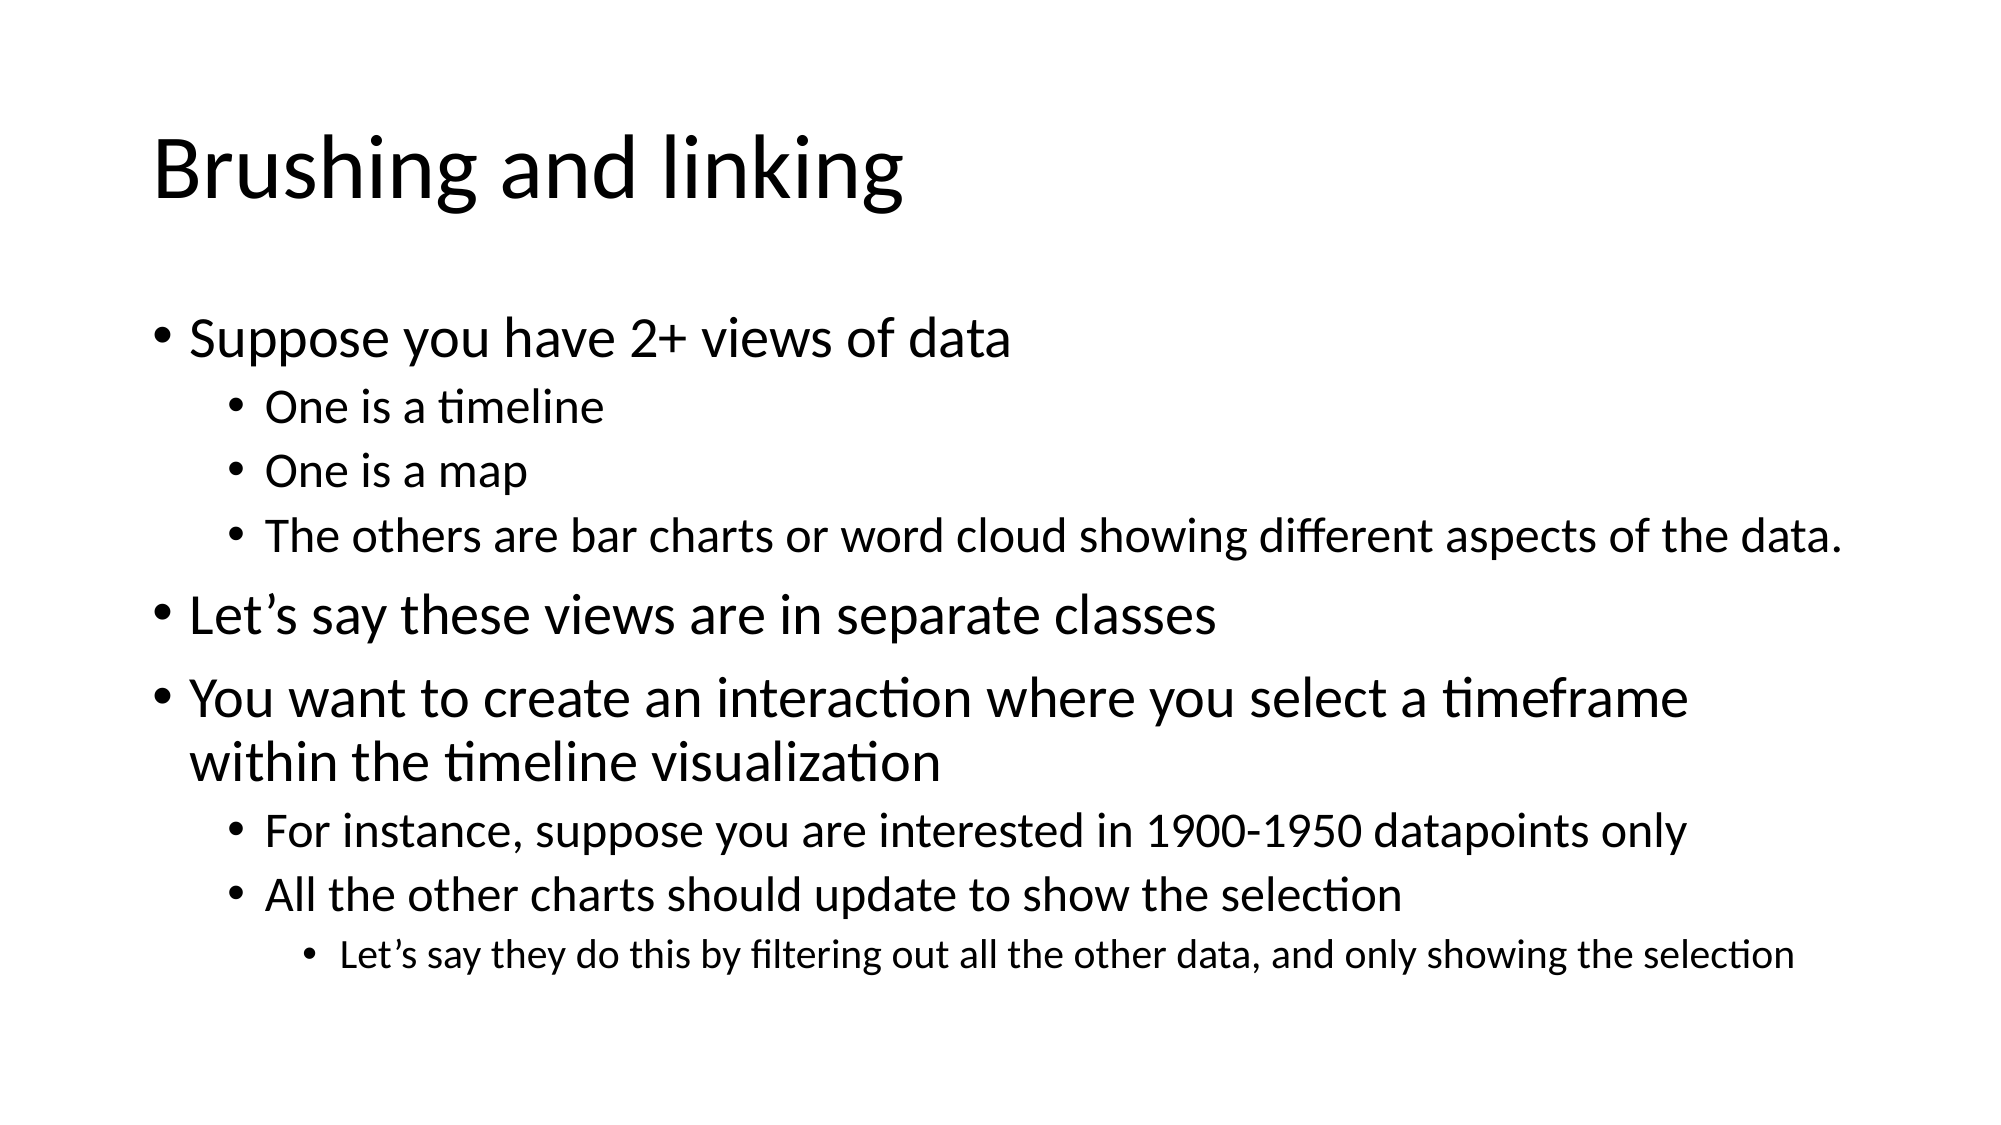

# Brushing and linking
Suppose you have 2+ views of data
One is a timeline
One is a map
The others are bar charts or word cloud showing different aspects of the data.
Let’s say these views are in separate classes
You want to create an interaction where you select a timeframe within the timeline visualization
For instance, suppose you are interested in 1900-1950 datapoints only
All the other charts should update to show the selection
Let’s say they do this by filtering out all the other data, and only showing the selection